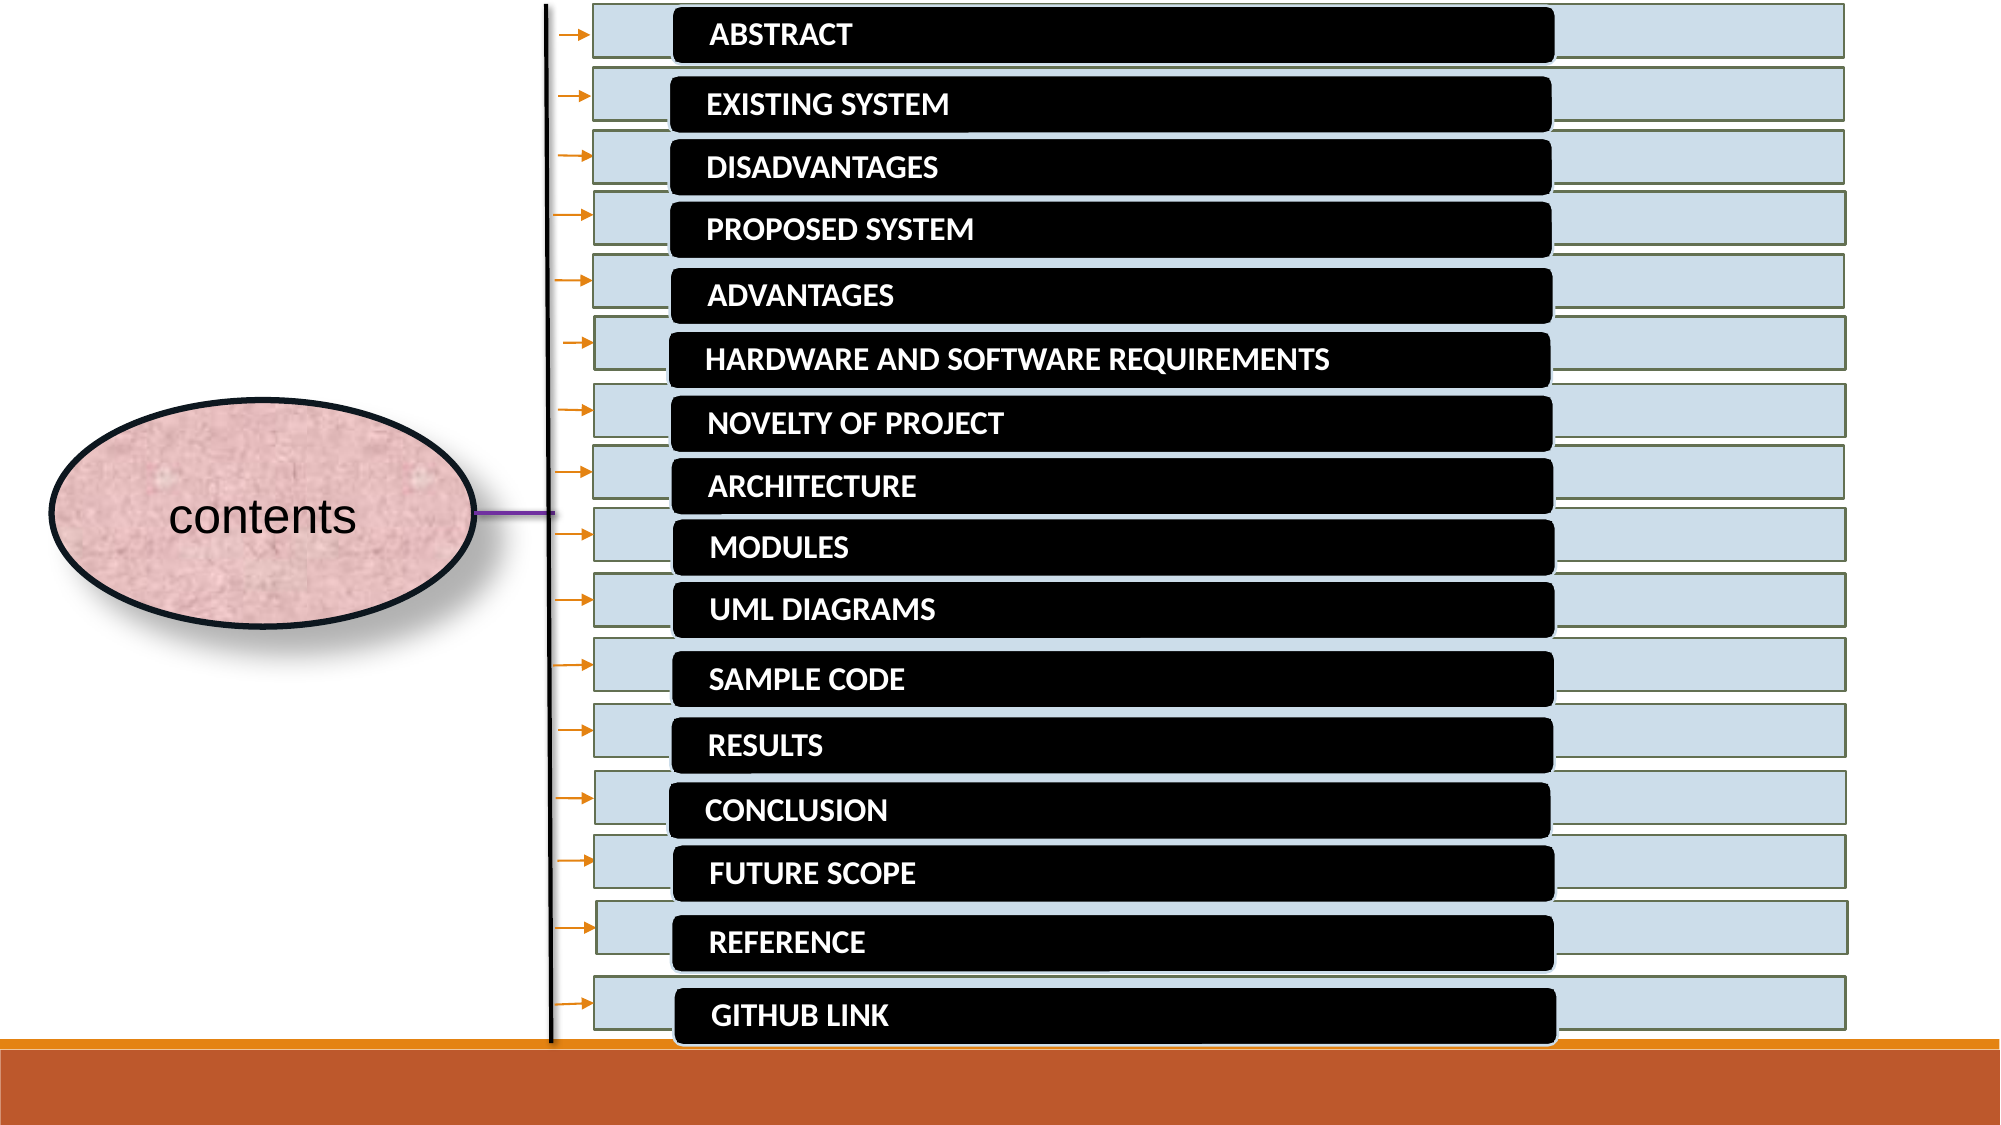

ABSTRACT

EXISTING SYSTEM

DISADVANTAGES

PROPOSED SYSTEM

ADVANTAGES

HARDWARE AND SOFTWARE REQUIREMENTS

NOVELTY OF PROJECT
contents

ARCHITECTURE

MODULES

UML DIAGRAMS

SAMPLE CODE

RESULTS

CONCLUSION

FUTURE SCOPE

REFERENCE

GITHUB LINK